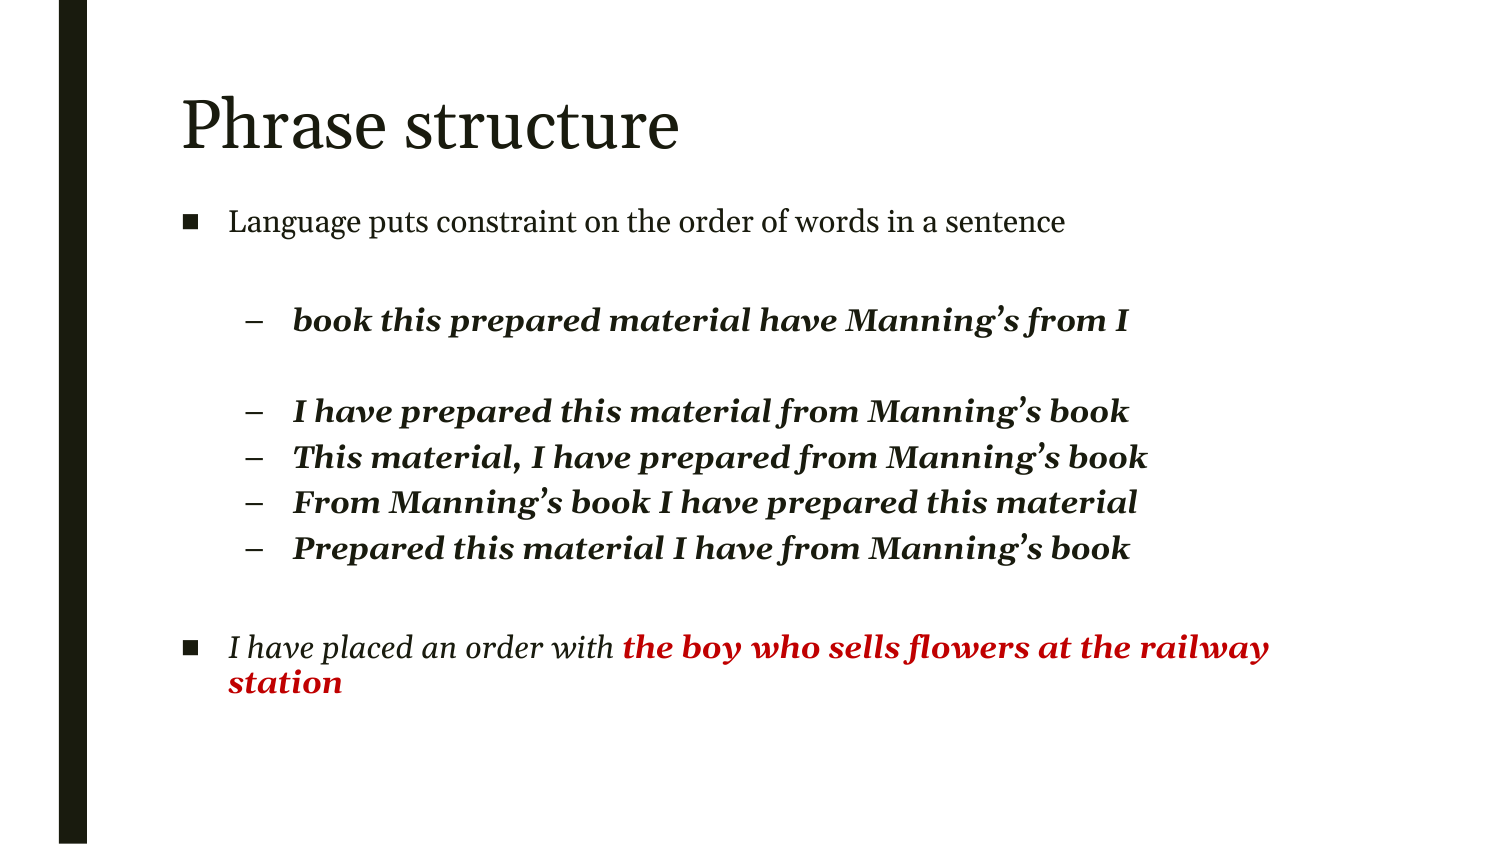

# Phrase structure
Language puts constraint on the order of words in a sentence

book this prepared material have Manning’s from I

I have prepared this material from Manning’s book
This material, I have prepared from Manning’s book
From Manning’s book I have prepared this material
Prepared this material I have from Manning’s book

I have placed an order with the boy who sells flowers at the railway station